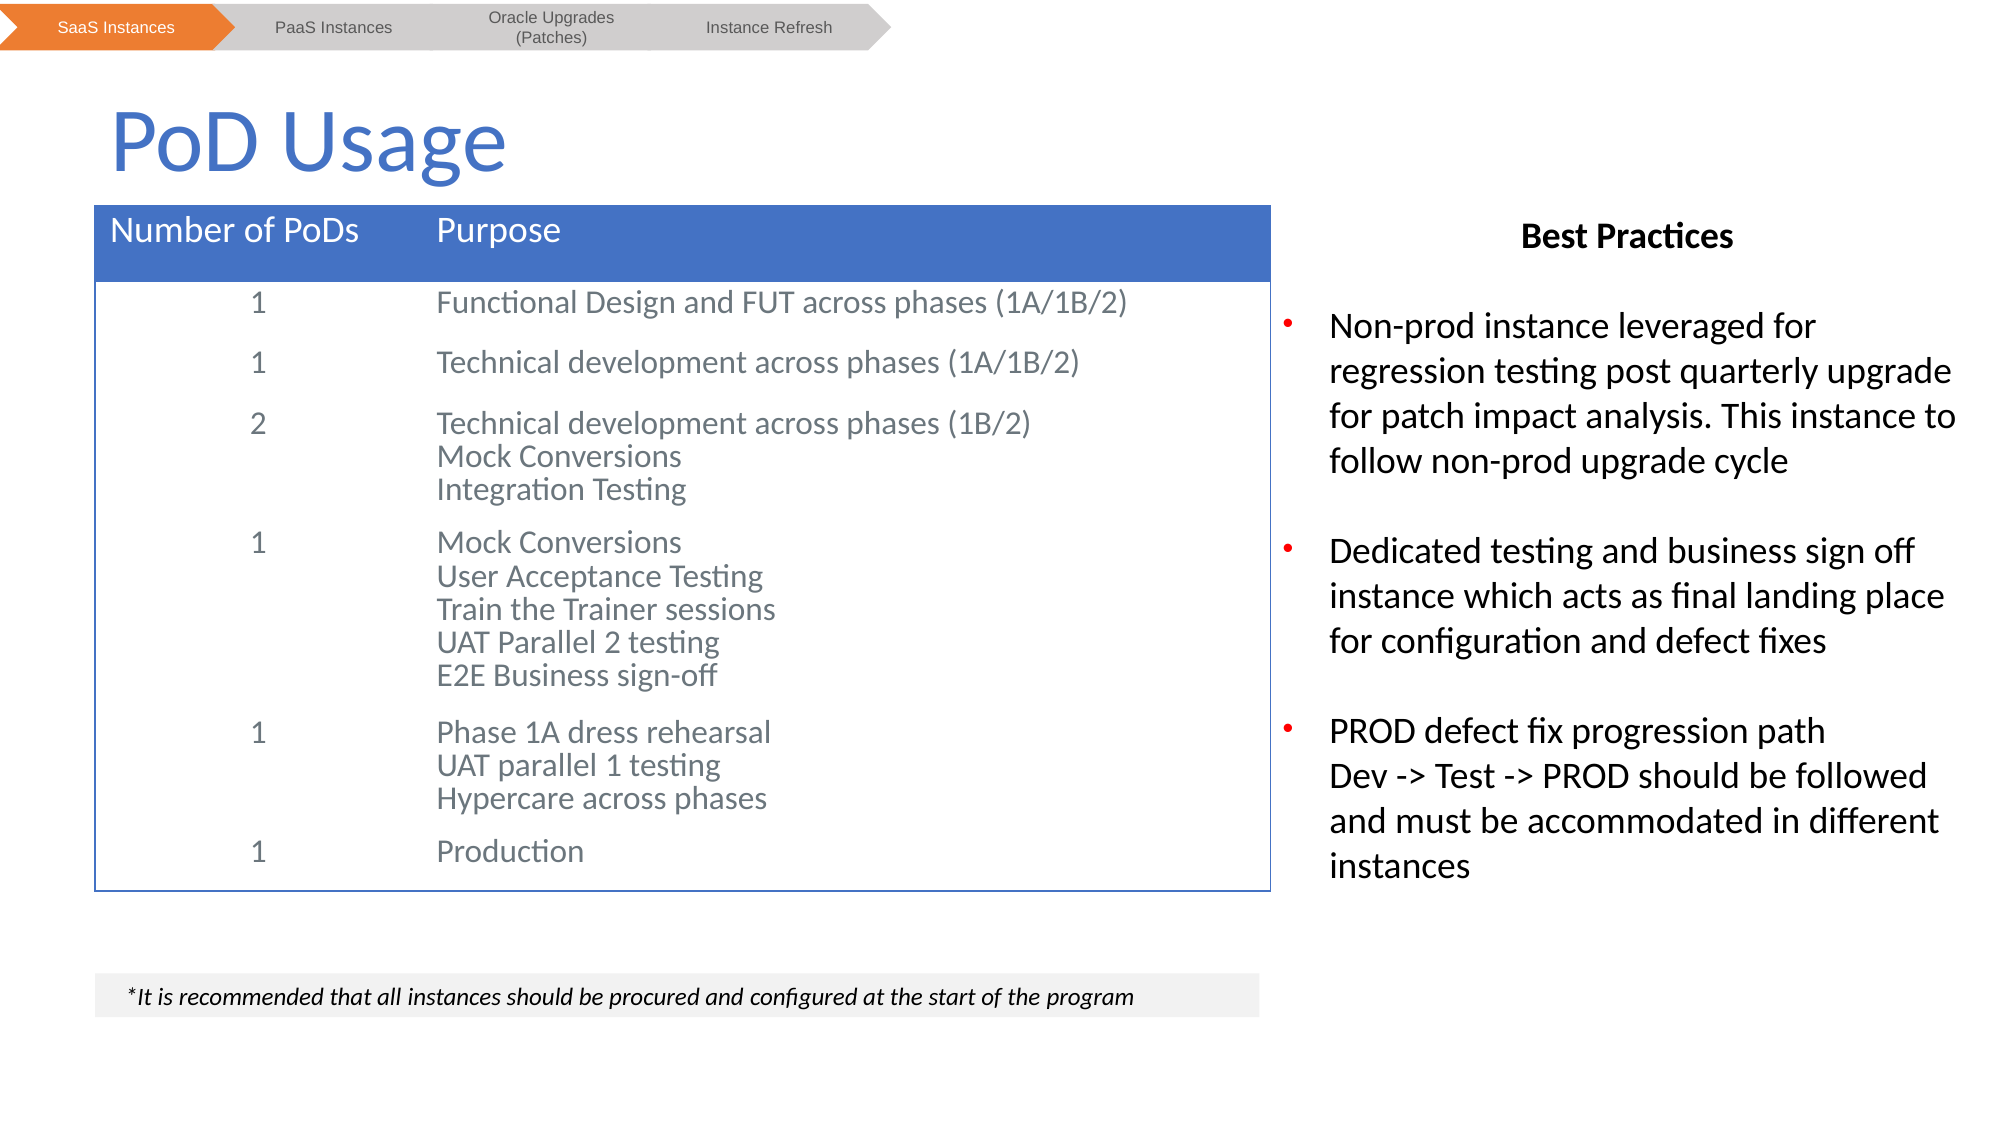

SaaS Instances
Oracle Upgrades (Patches)
Instance Refresh
PaaS Instances
# PoD Usage

Best Practices

Non-prod instance leveraged for regression testing post quarterly upgrade for patch impact analysis. This instance to follow non-prod upgrade cycle

Dedicated testing and business sign off instance which acts as final landing place for configuration and defect fixes

PROD defect fix progression path 
Dev -> Test -> PROD should be followed and must be accommodated in different instances

| Number of PoDs | Purpose |
| --- | --- |
| 1 | Functional Design and FUT across phases (1A/1B/2) |
| 1 | Technical development across phases (1A/1B/2) |
| 2 | Technical development across phases (1B/2) Mock Conversions Integration Testing |
| 1 | Mock Conversions User Acceptance Testing Train the Trainer sessions UAT Parallel 2 testing E2E Business sign-off |
| 1 | Phase 1A dress rehearsal UAT parallel 1 testing Hypercare across phases |
| 1 | Production |
*It is recommended that all instances should be procured and configured at the start of the program